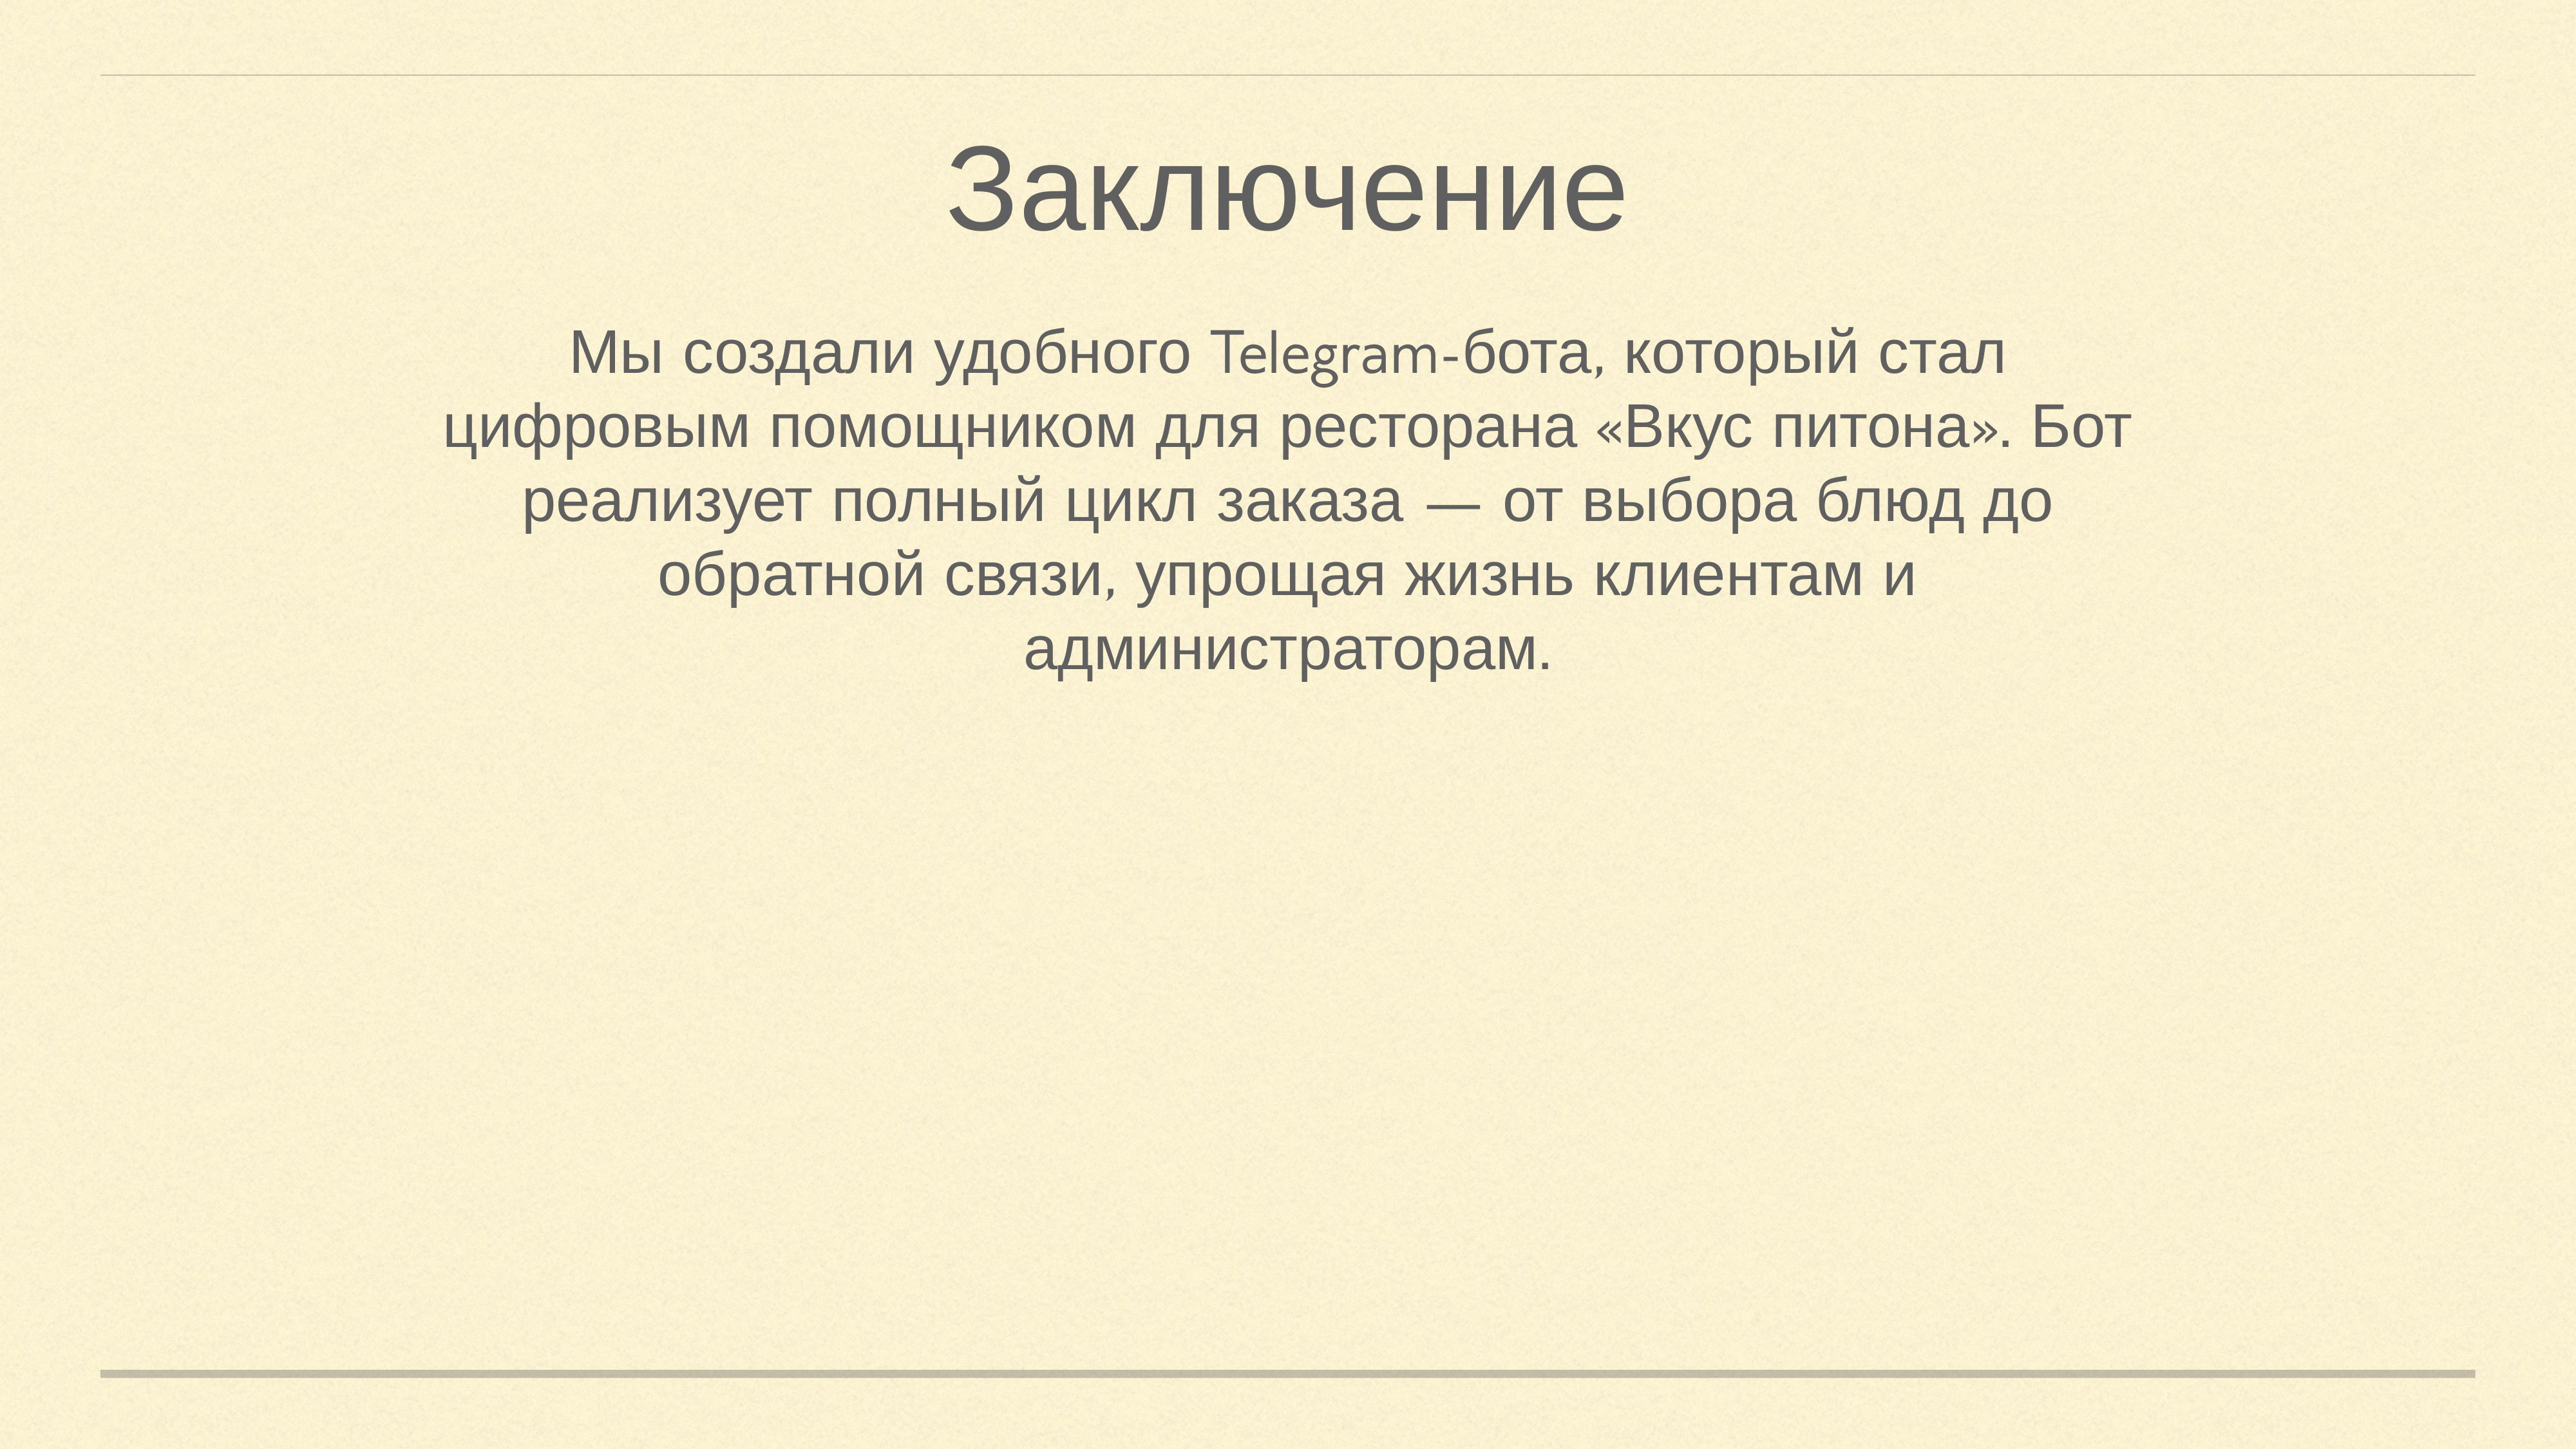

Заключение
Мы создали удобного Telegram-бота, который стал цифровым помощником для ресторана «Вкус питона». Бот реализует полный цикл заказа — от выбора блюд до обратной связи, упрощая жизнь клиентам и администраторам.